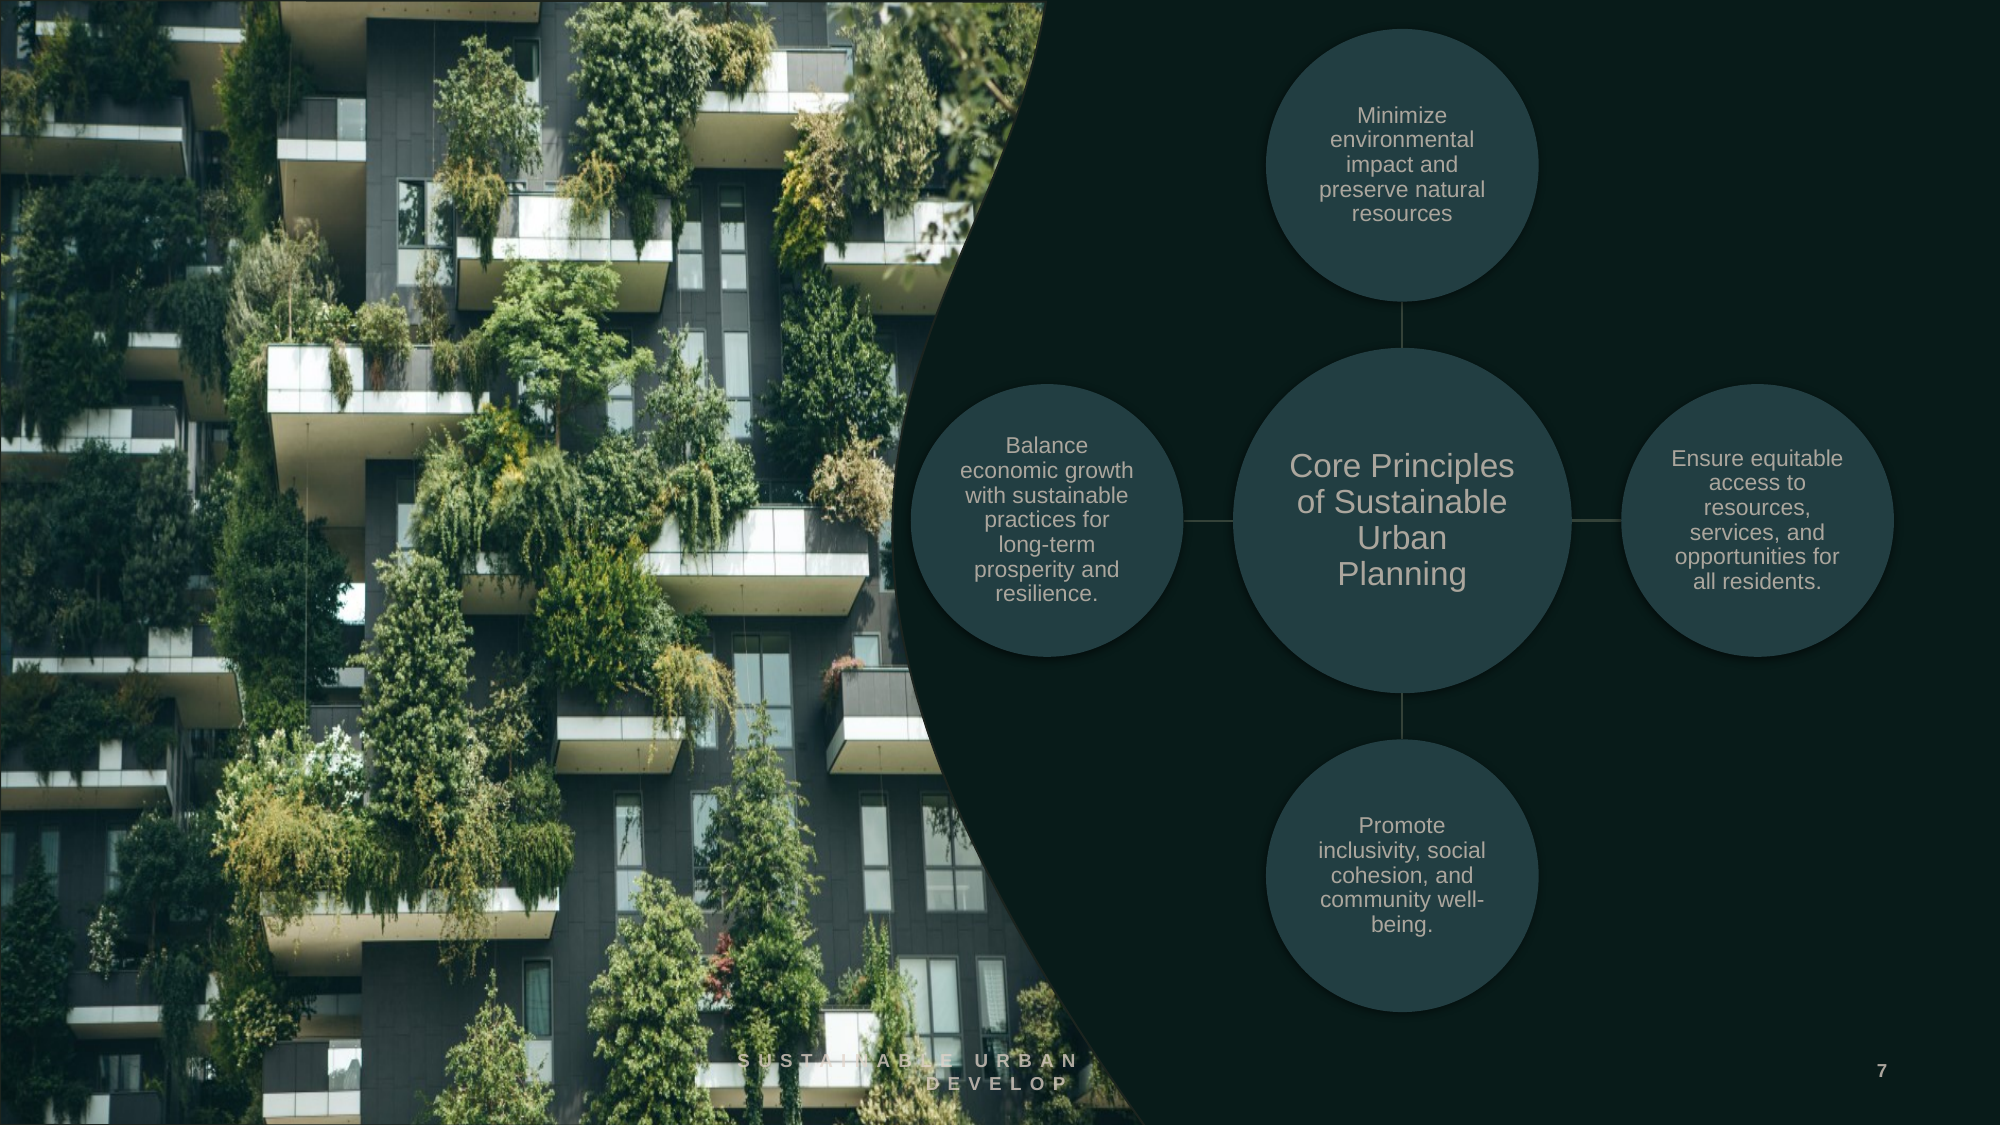

Core Principles of Sustainable Urban Planning

Minimize environmental impact and preserve natural resources

Ensure equitable access to resources, services, and opportunities for all residents.

Promote inclusivity, social cohesion, and community well-being.

Balance economic growth with sustainable practices for long-term prosperity and resilience.
7
Sustainable Urban Planning and Development